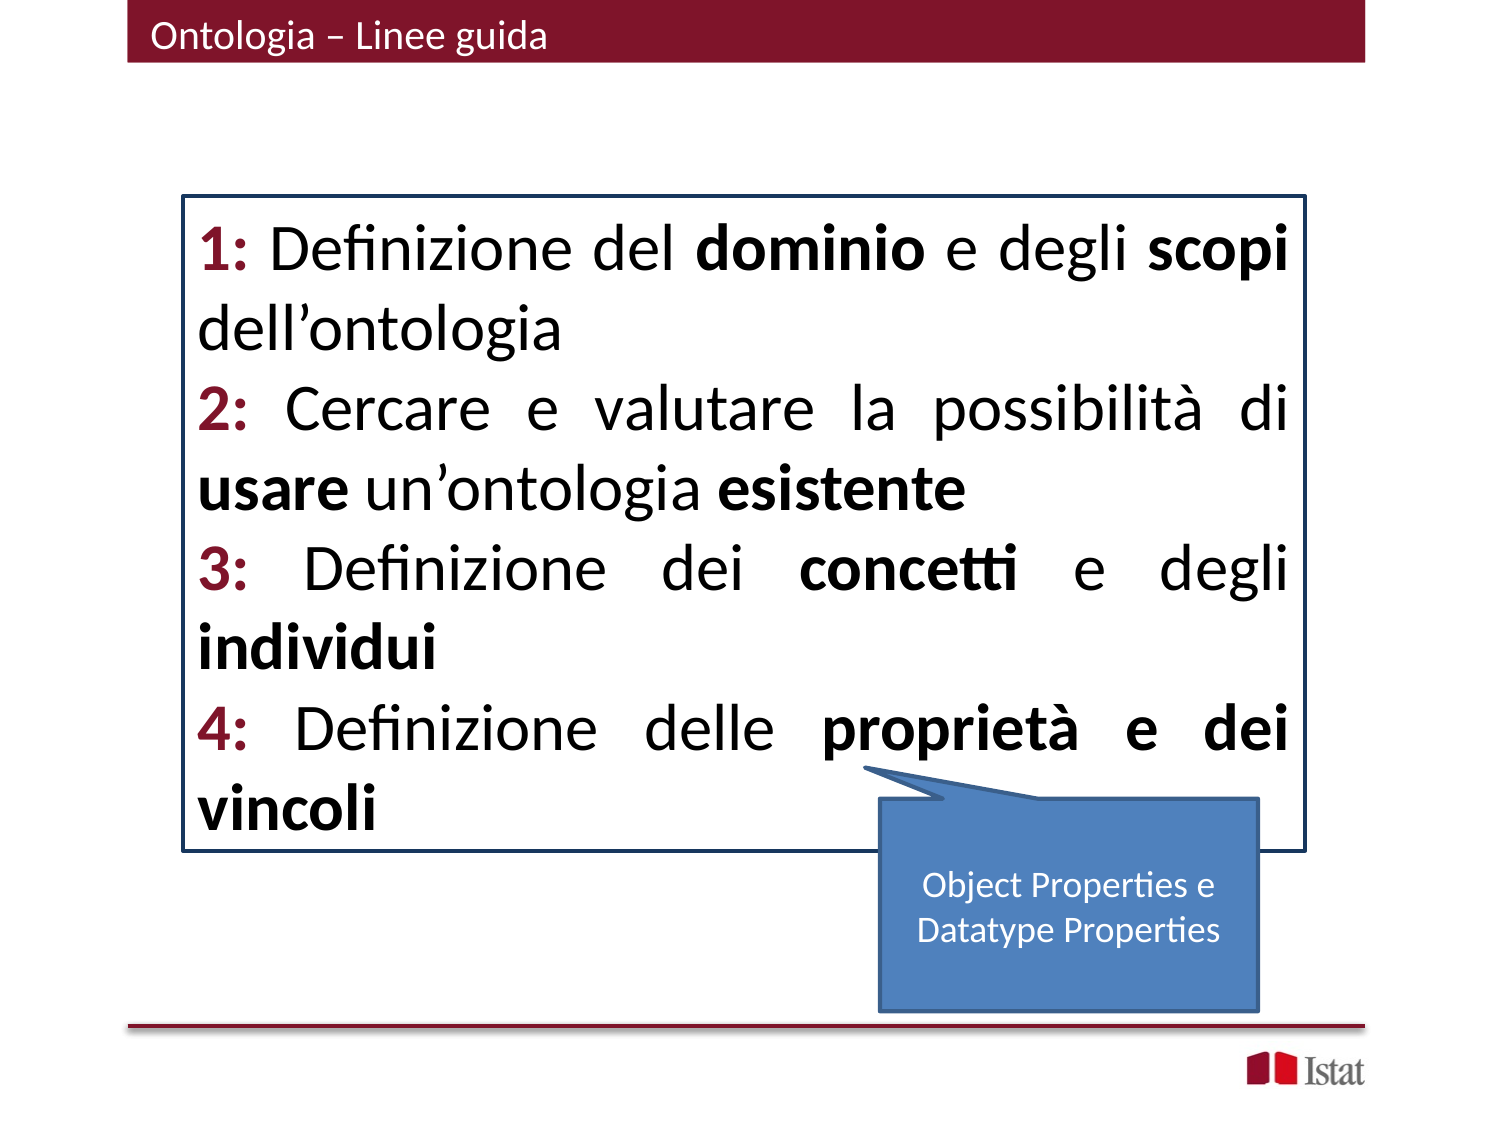

Ontologia – Linee guida
1: Definizione del dominio e degli scopi dell’ontologia
2: Cercare e valutare la possibilità di usare un’ontologia esistente
3: Definizione dei concetti e degli individui
4: Definizione delle proprietà e dei vincoli
Object Properties e
Datatype Properties